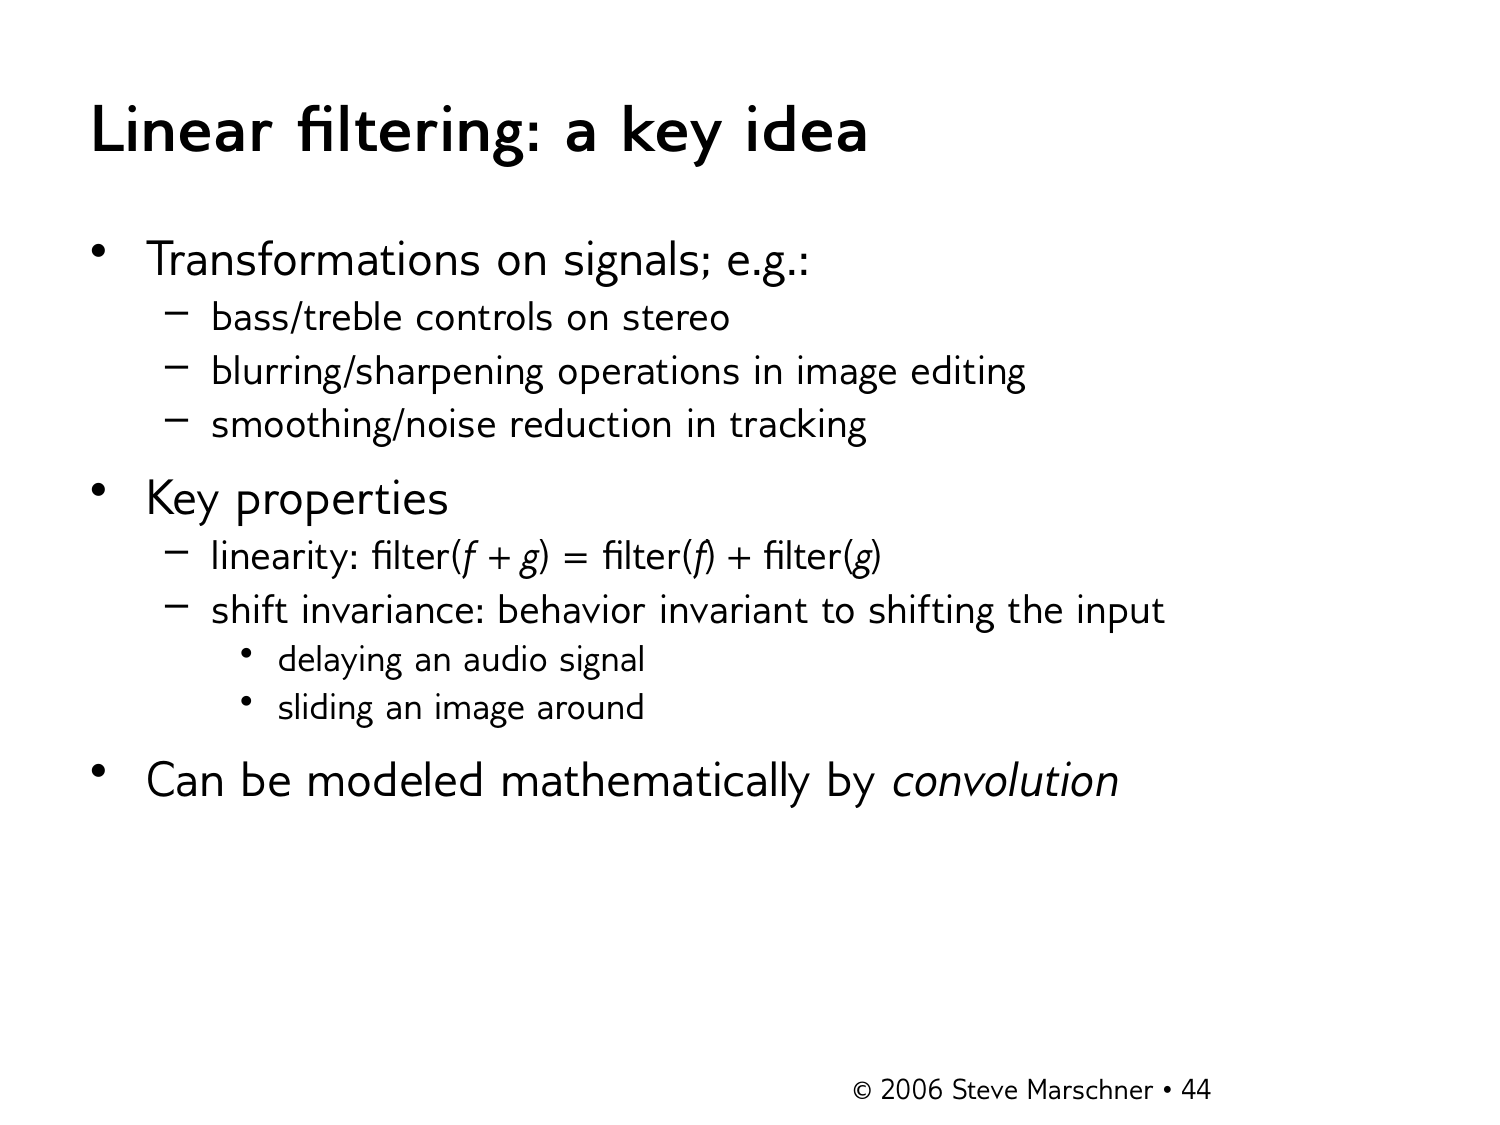

# Linear filtering: a key idea
Transformations on signals; e.g.:
bass/treble controls on stereo
blurring/sharpening operations in image editing
smoothing/noise reduction in tracking
Key properties
linearity: filter(f + g) = filter(f) + filter(g)
shift invariance: behavior invariant to shifting the input
delaying an audio signal
sliding an image around
Can be modeled mathematically by convolution

© 2006 Steve Marschner • 44